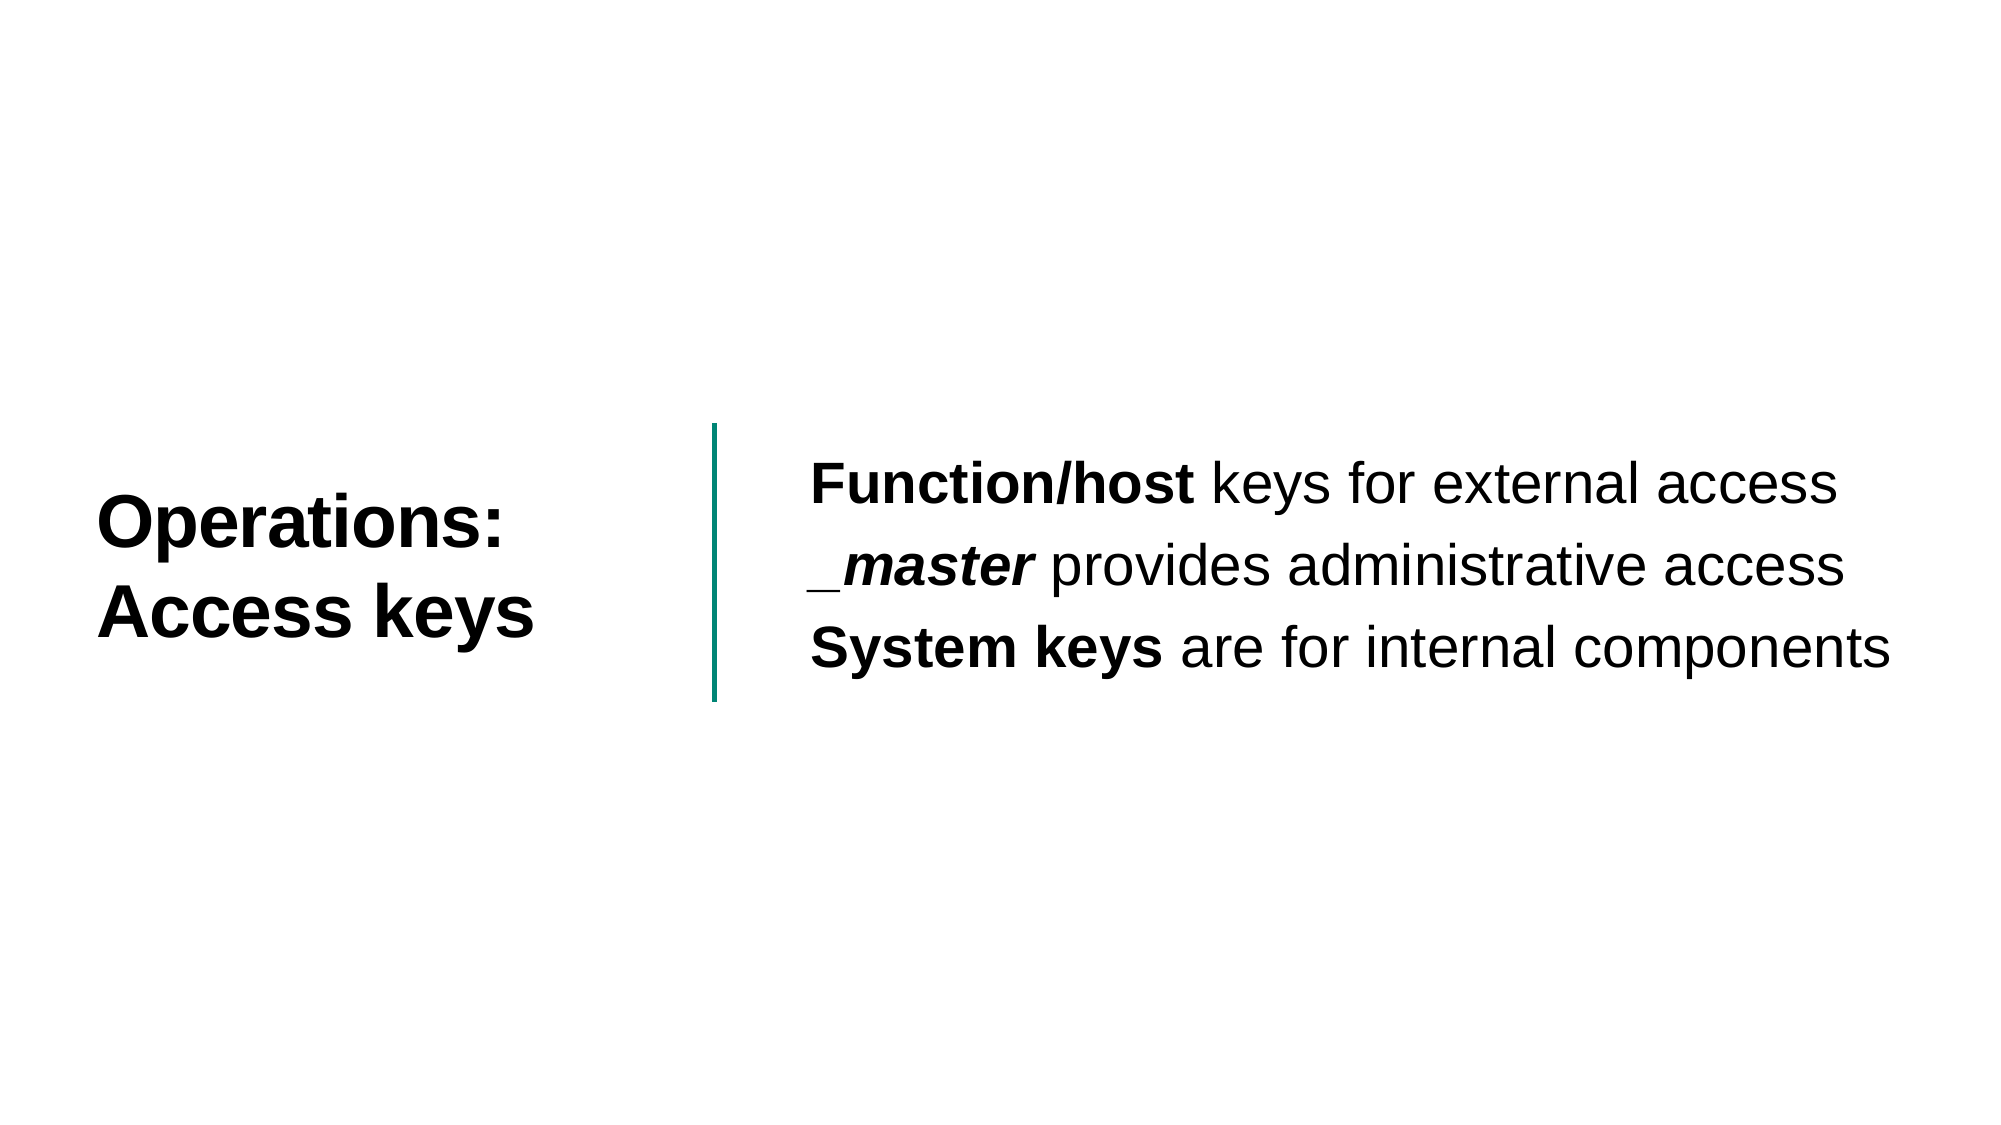

Function/host keys for external access
_master provides administrative access
System keys are for internal components
# Operations: Access keys